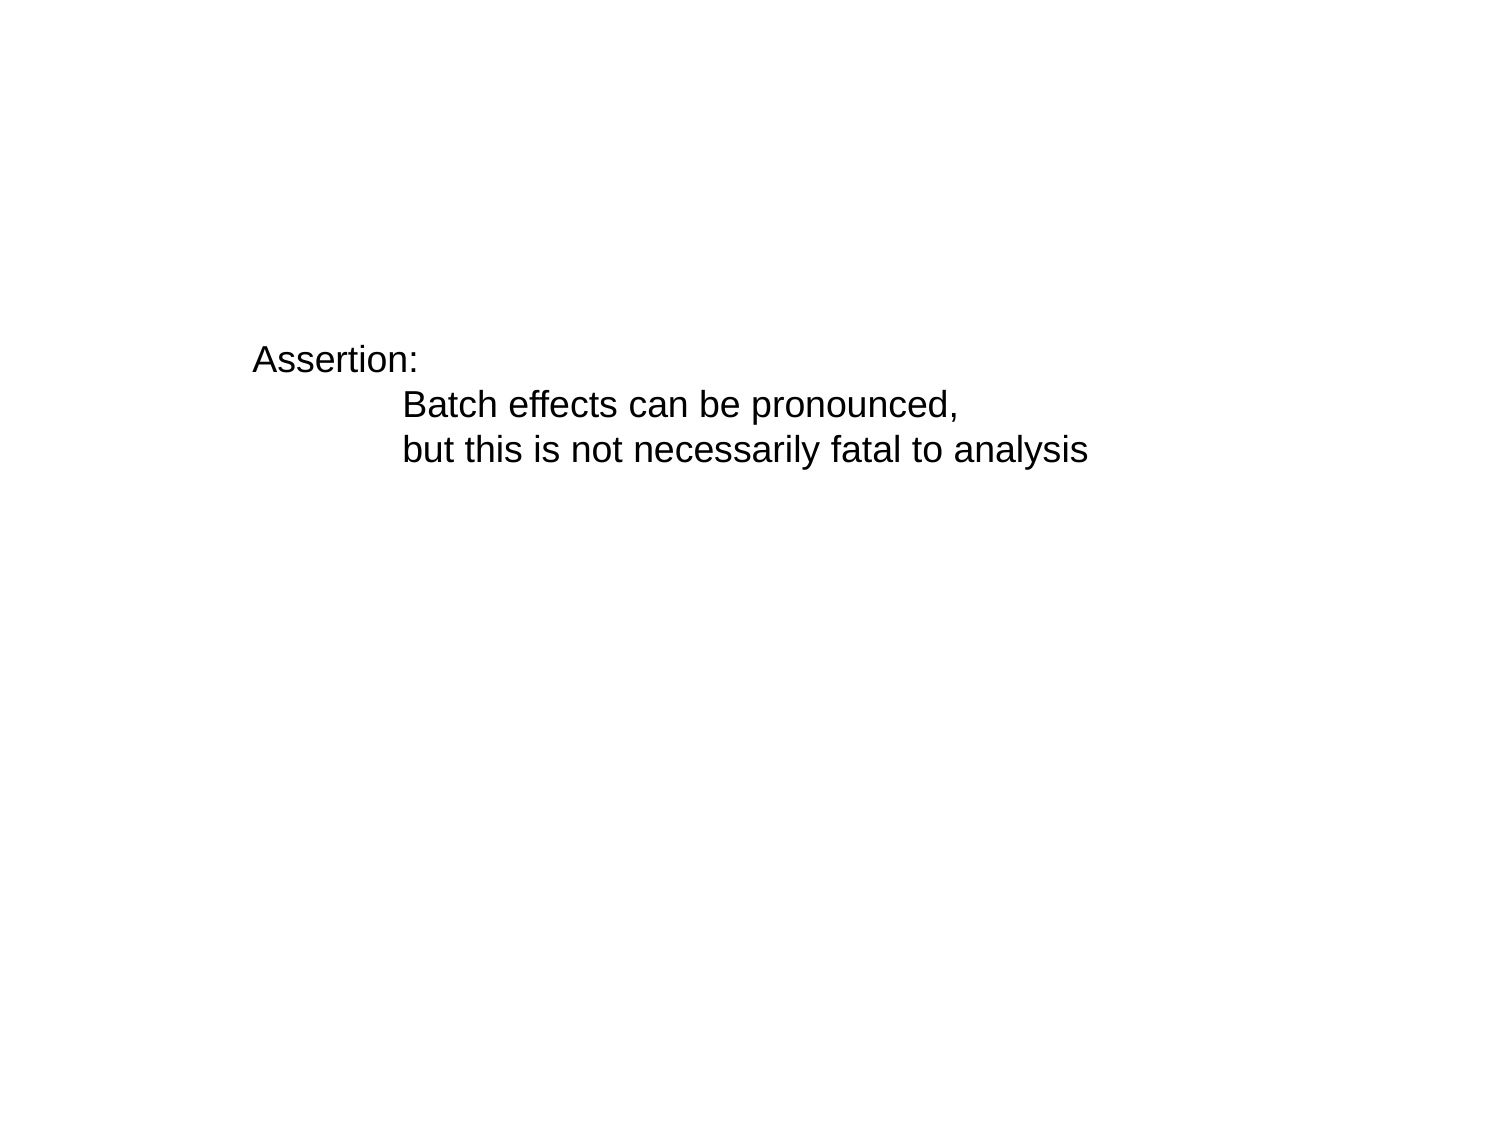

Assertion:
	Batch effects can be pronounced,
	but this is not necessarily fatal to analysis